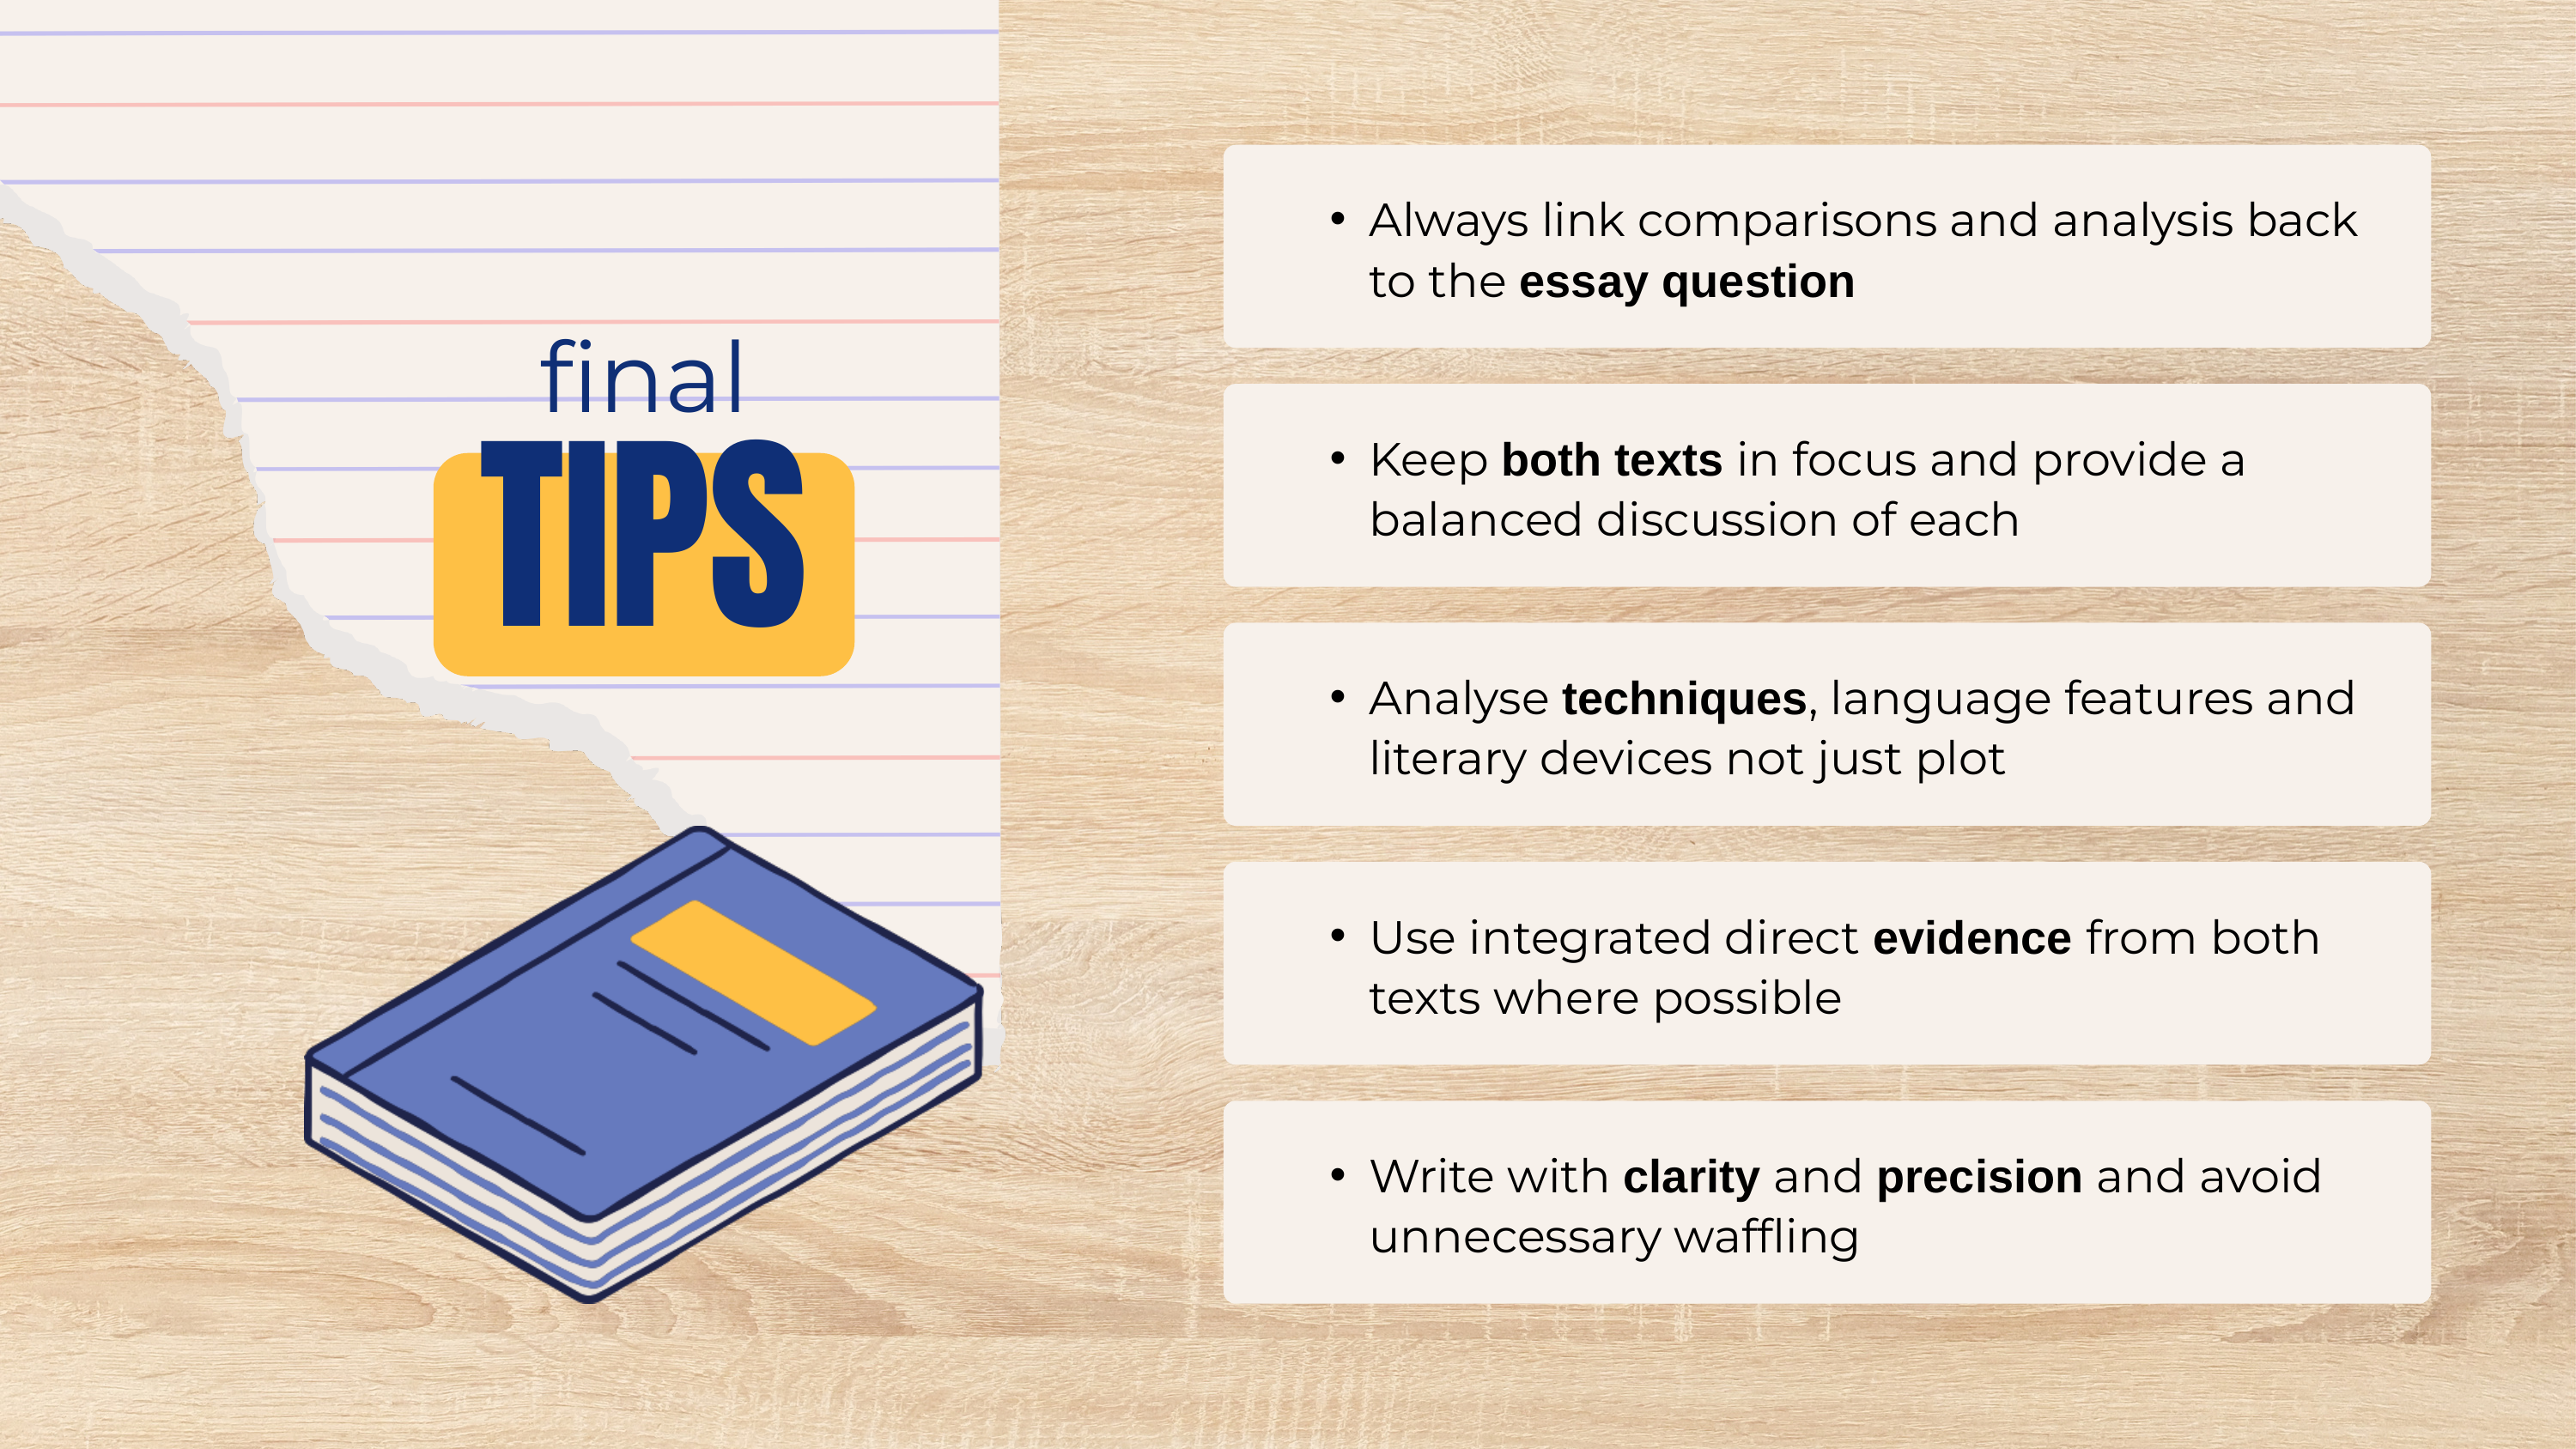

Always link comparisons and analysis back to the essay question
final

Keep both texts in focus and provide a balanced discussion of each

TIPS

Analyse techniques, language features and literary devices not just plot

Use integrated direct evidence from both texts where possible

Write with clarity and precision and avoid unnecessary waffling